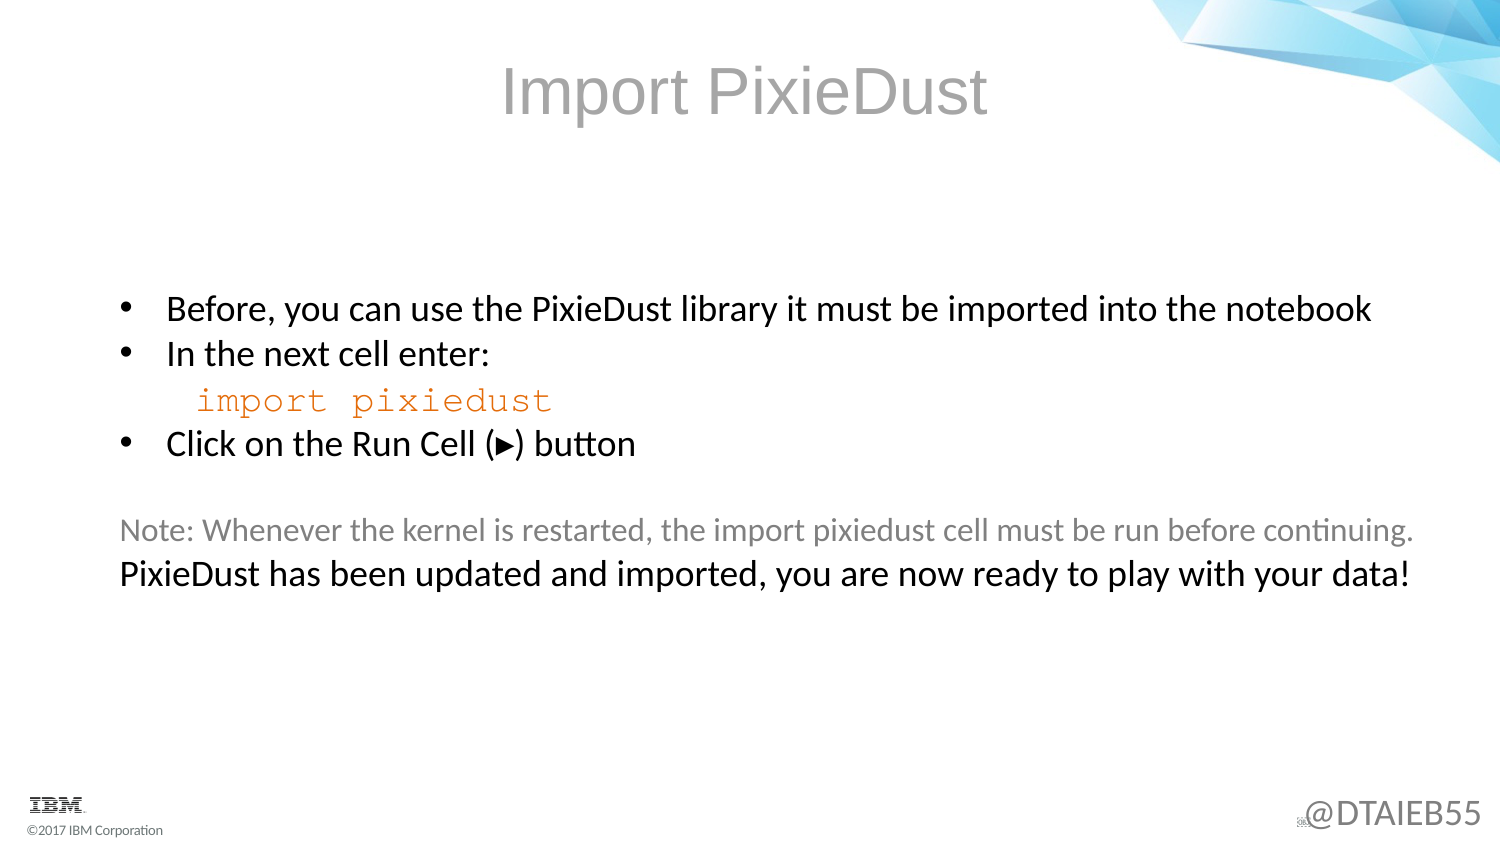

# Import PixieDust
Before, you can use the PixieDust library it must be imported into the notebook
In the next cell enter:
import pixiedust
Click on the Run Cell (▸) button

Note: Whenever the kernel is restarted, the import pixiedust cell must be run before continuing.
PixieDust has been updated and imported, you are now ready to play with your data!